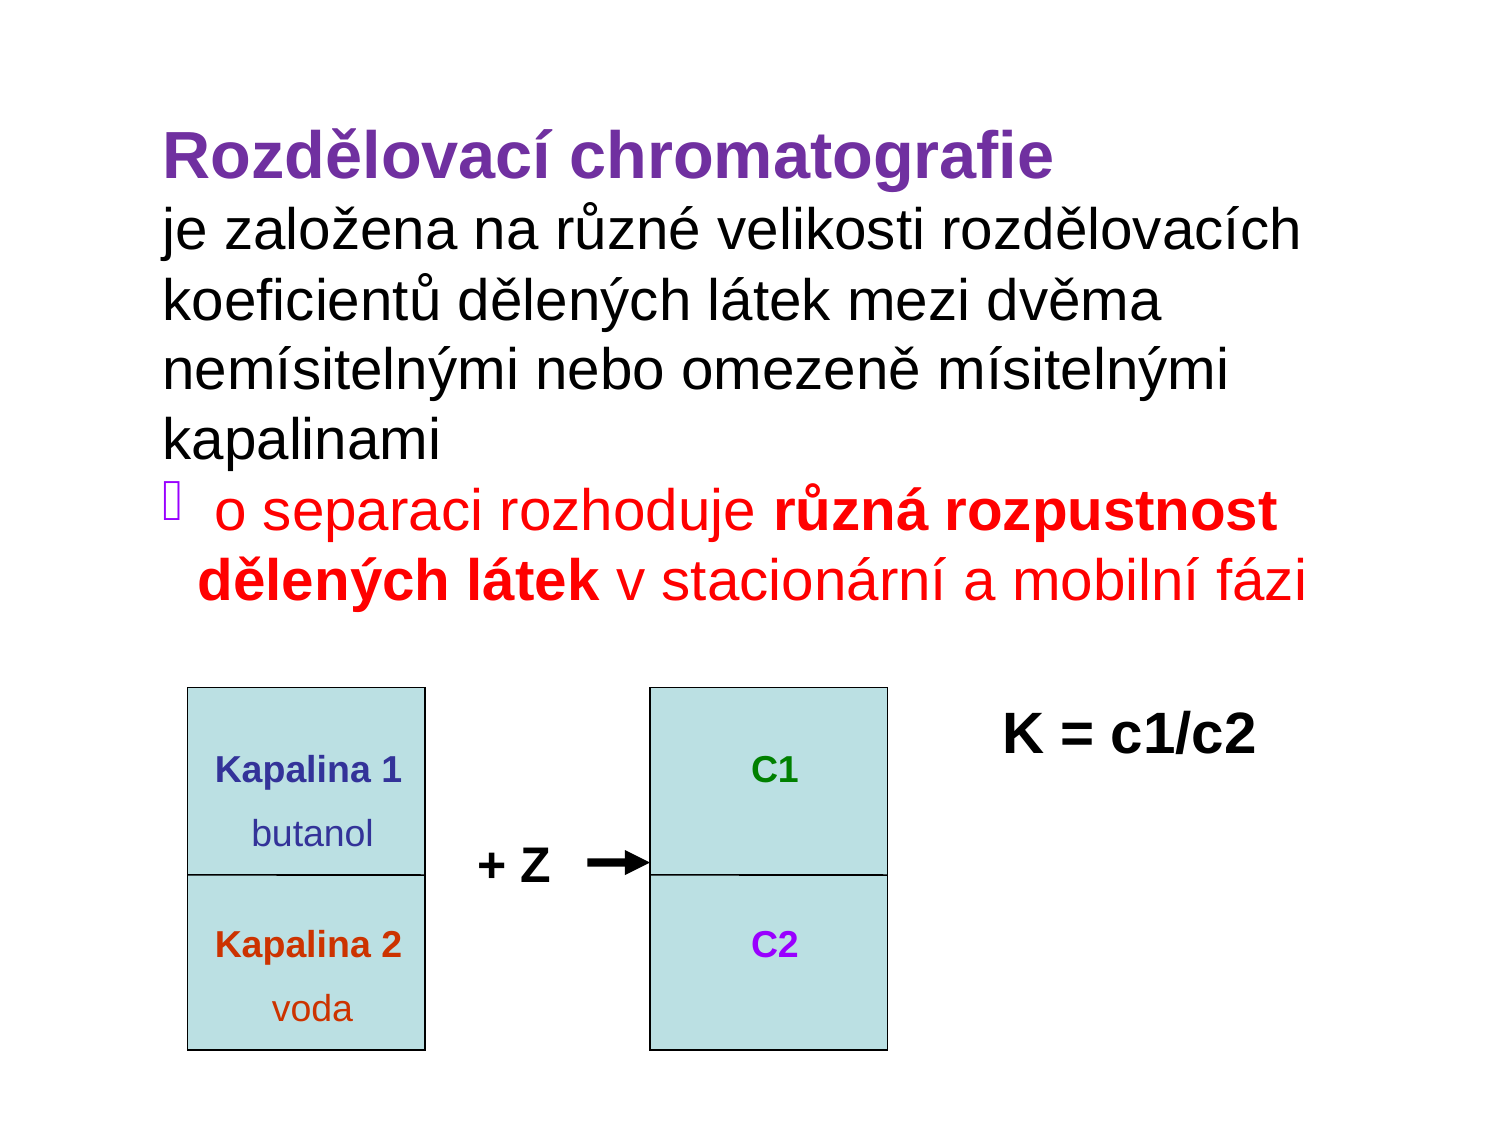

Rozdělovací chromatografie
je založena na různé velikosti rozdělovacích koeficientů dělených látek mezi dvěma nemísitelnými nebo omezeně mísitelnými kapalinami
 o separaci rozhoduje různá rozpustnost dělených látek v stacionární a mobilní fázi

K = c1/c2
Kapalina 1
butanol
C1
+ Z

Kapalina 2
voda
C2